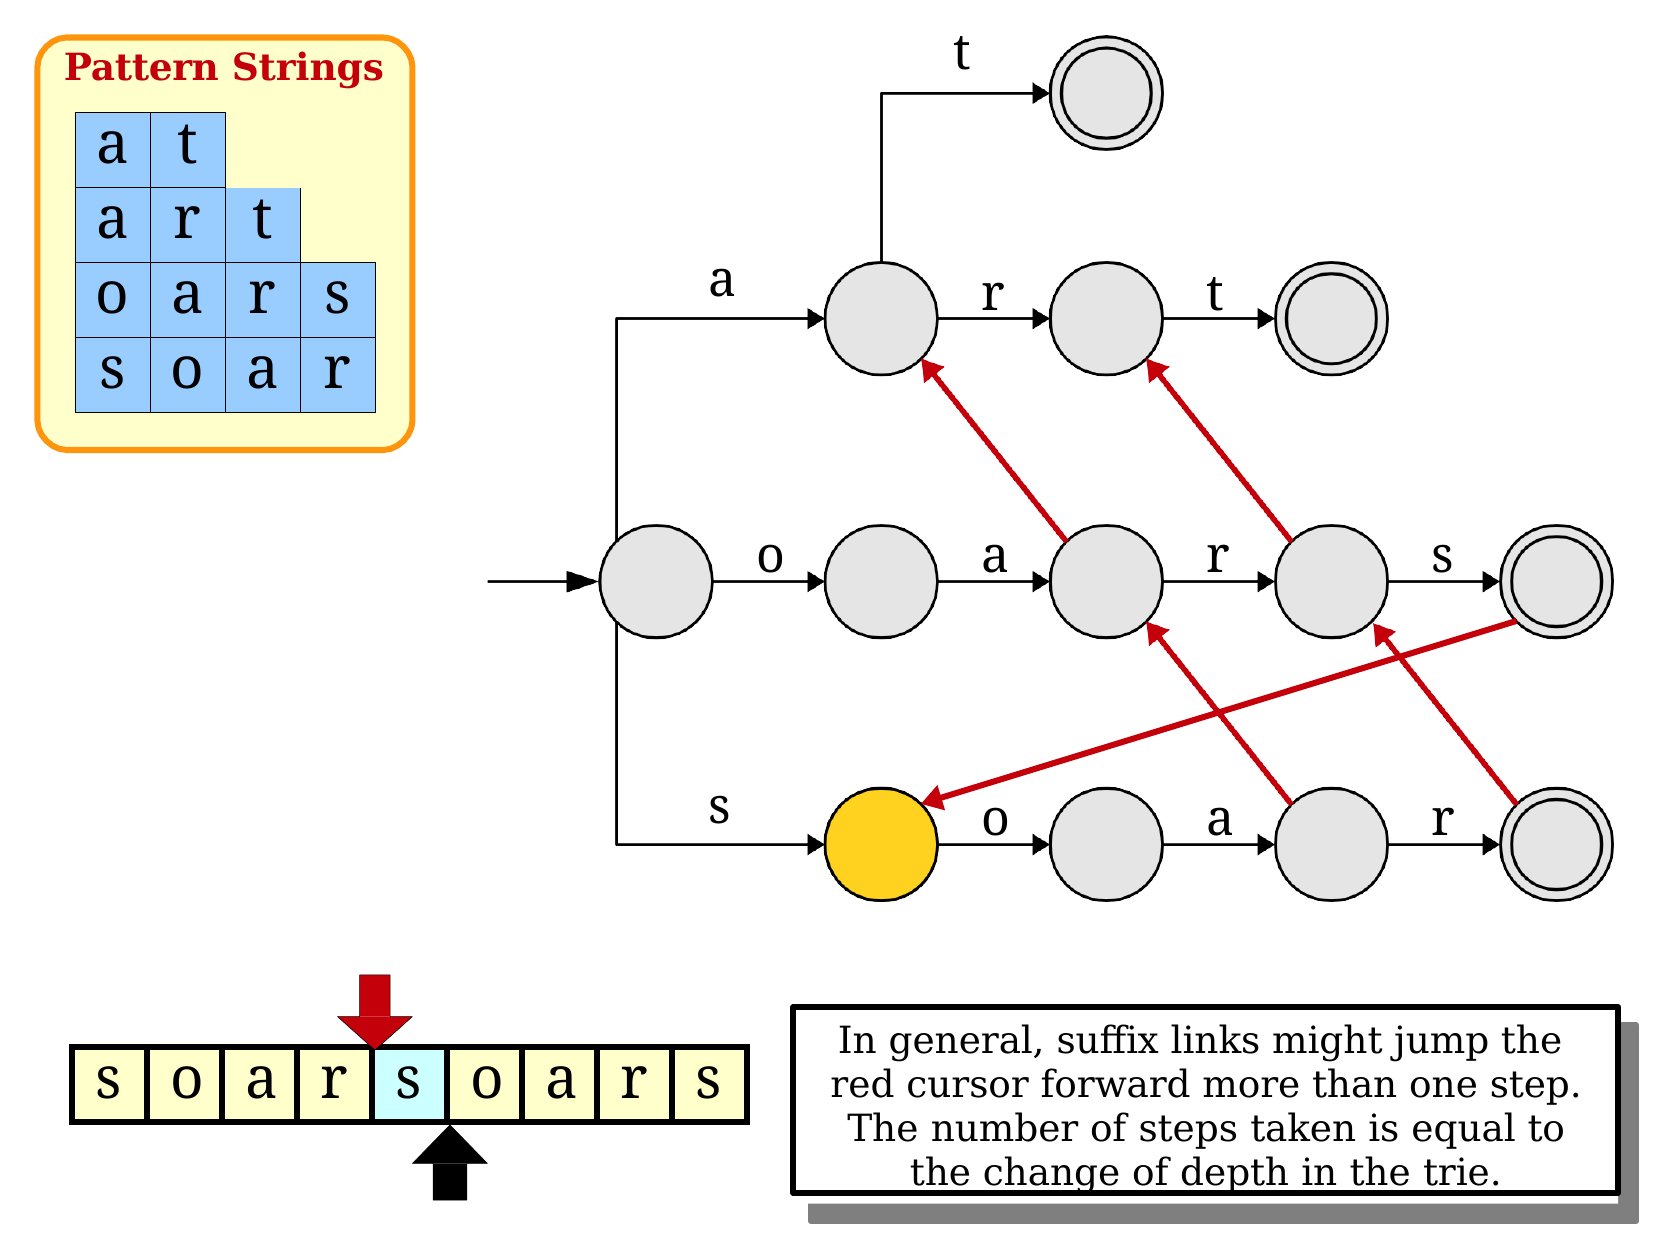

t

Pattern Strings

| a | t |  |  |
| --- | --- | --- | --- |
| a | r | t |  |
| o | a | r | s |
| s | o | a | r |

a
r
t

o
a
r
s

s
o
a
r

In general, suffix links might jump the  red cursor forward more than one step.  The number of steps taken is equal to  the change of depth in the trie.

| s | o | a | r | s | o | a | r | s |
| --- | --- | --- | --- | --- | --- | --- | --- | --- |